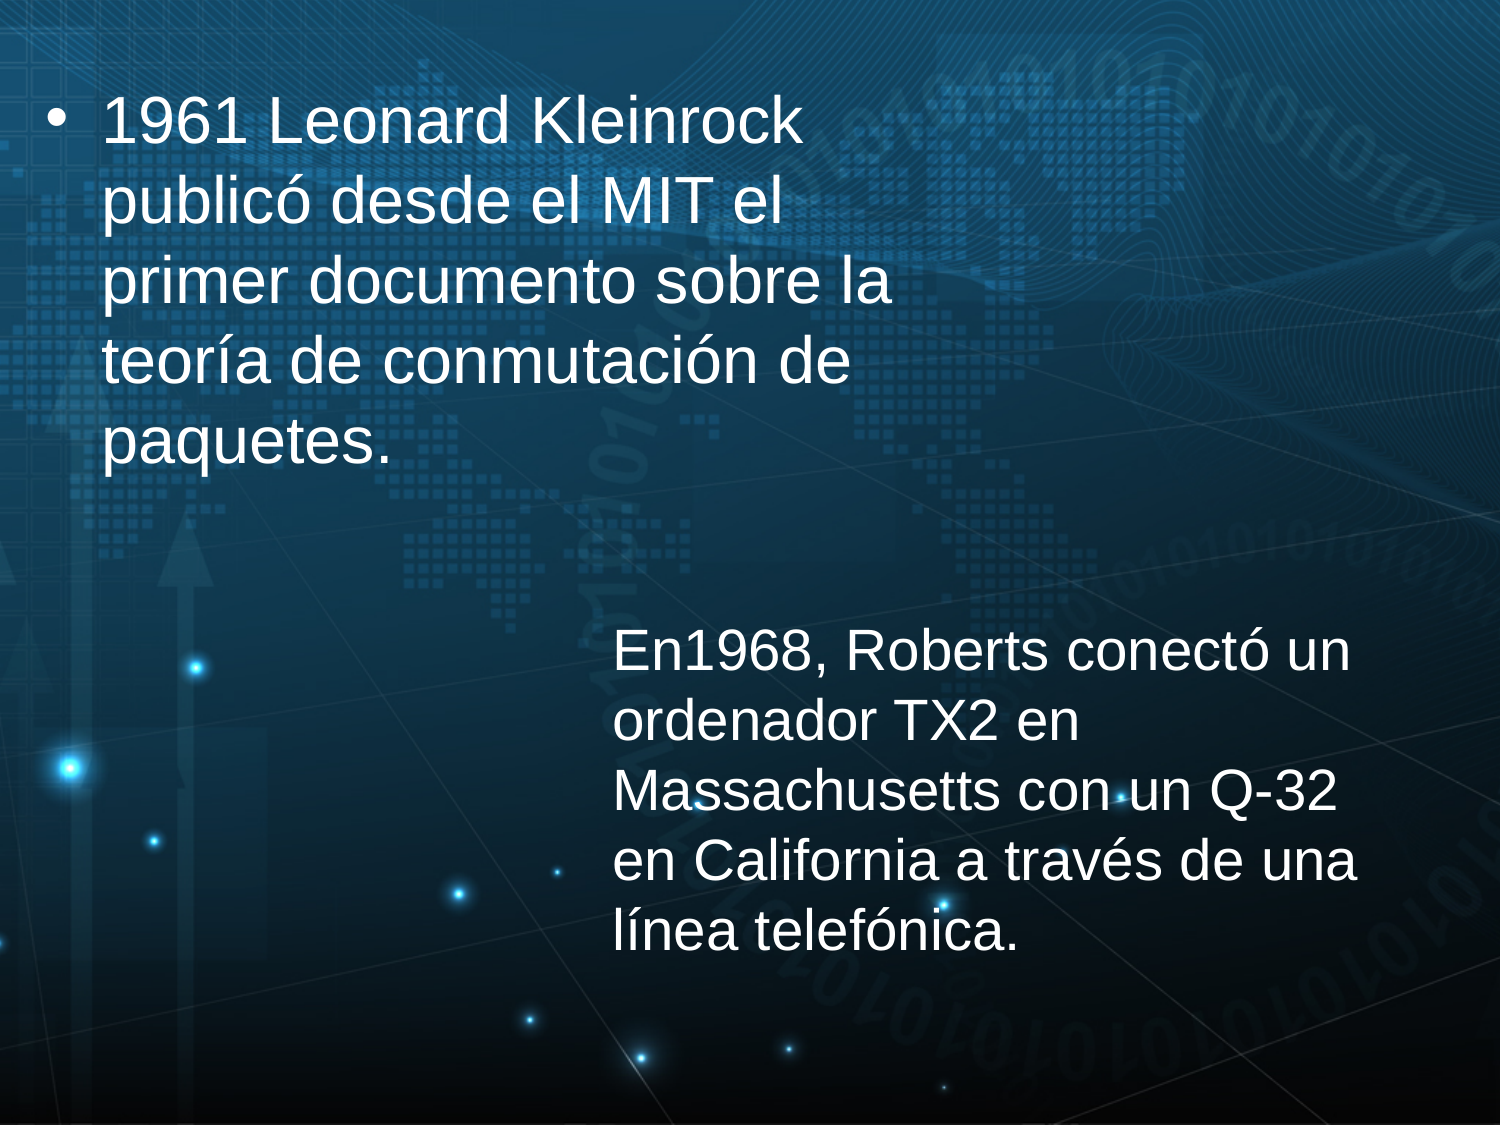

1961 Leonard Kleinrock publicó desde el MIT el primer documento sobre la teoría de conmutación de paquetes.
En1968, Roberts conectó un ordenador TX2 en Massachusetts con un Q-32 en California a través de una línea telefónica.